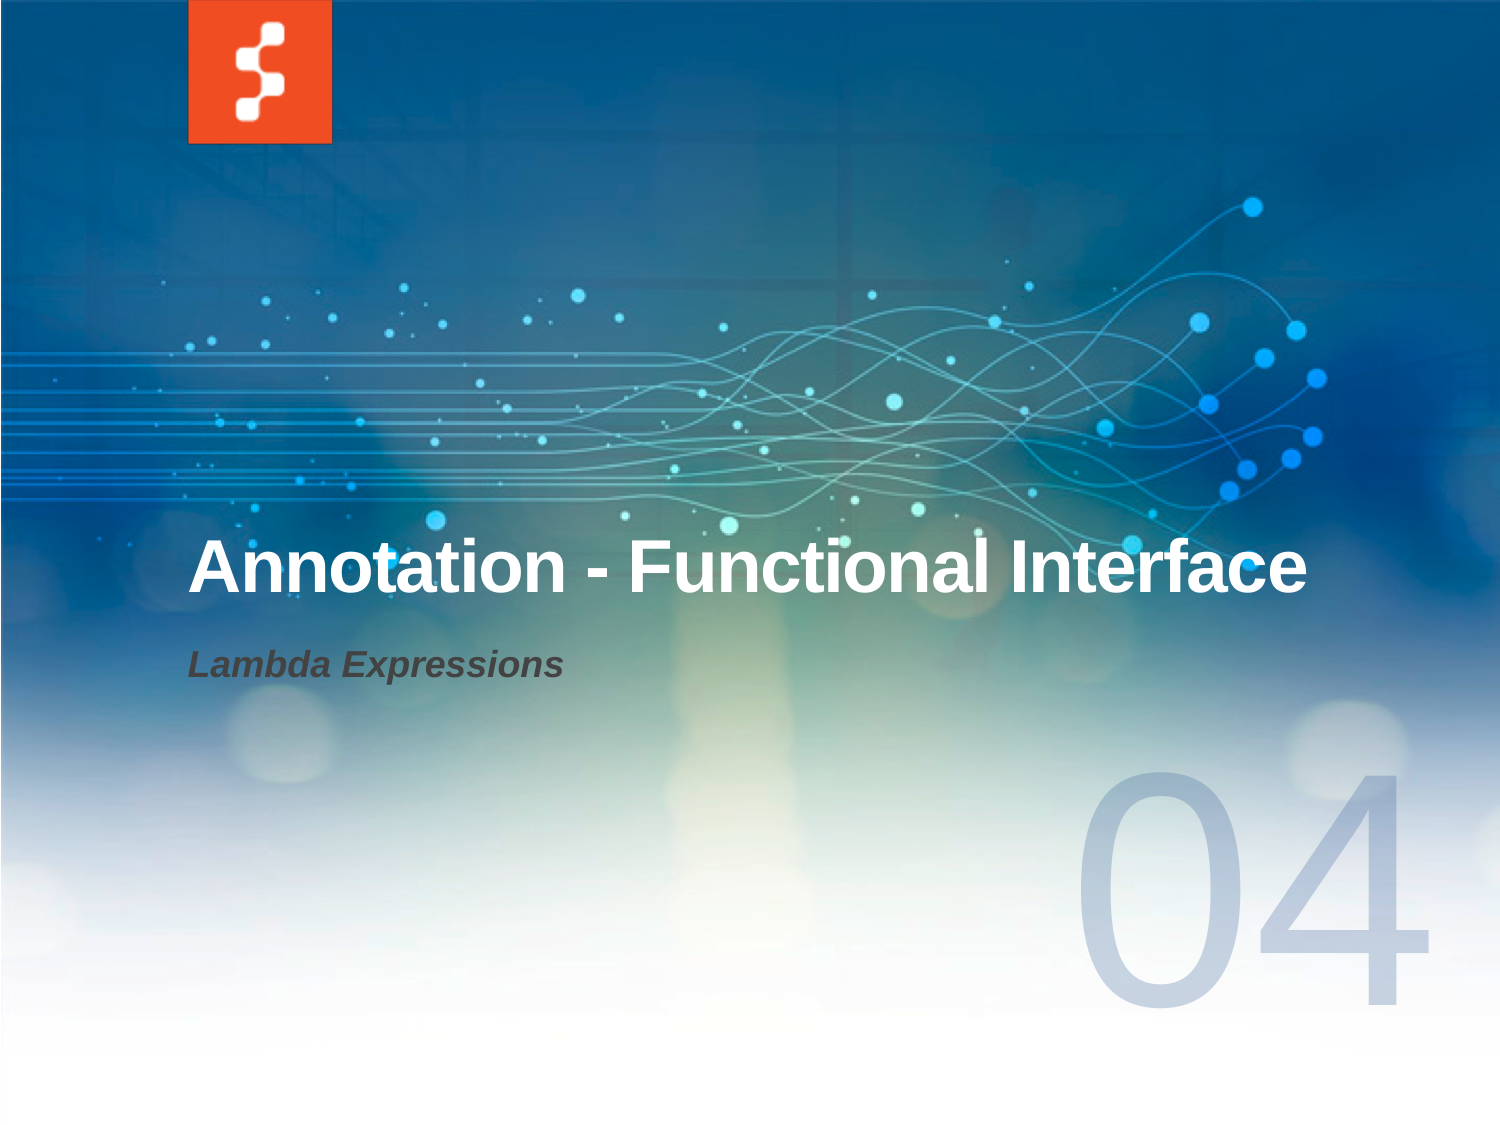

# Annotation - Functional Interface
Lambda Expressions
04